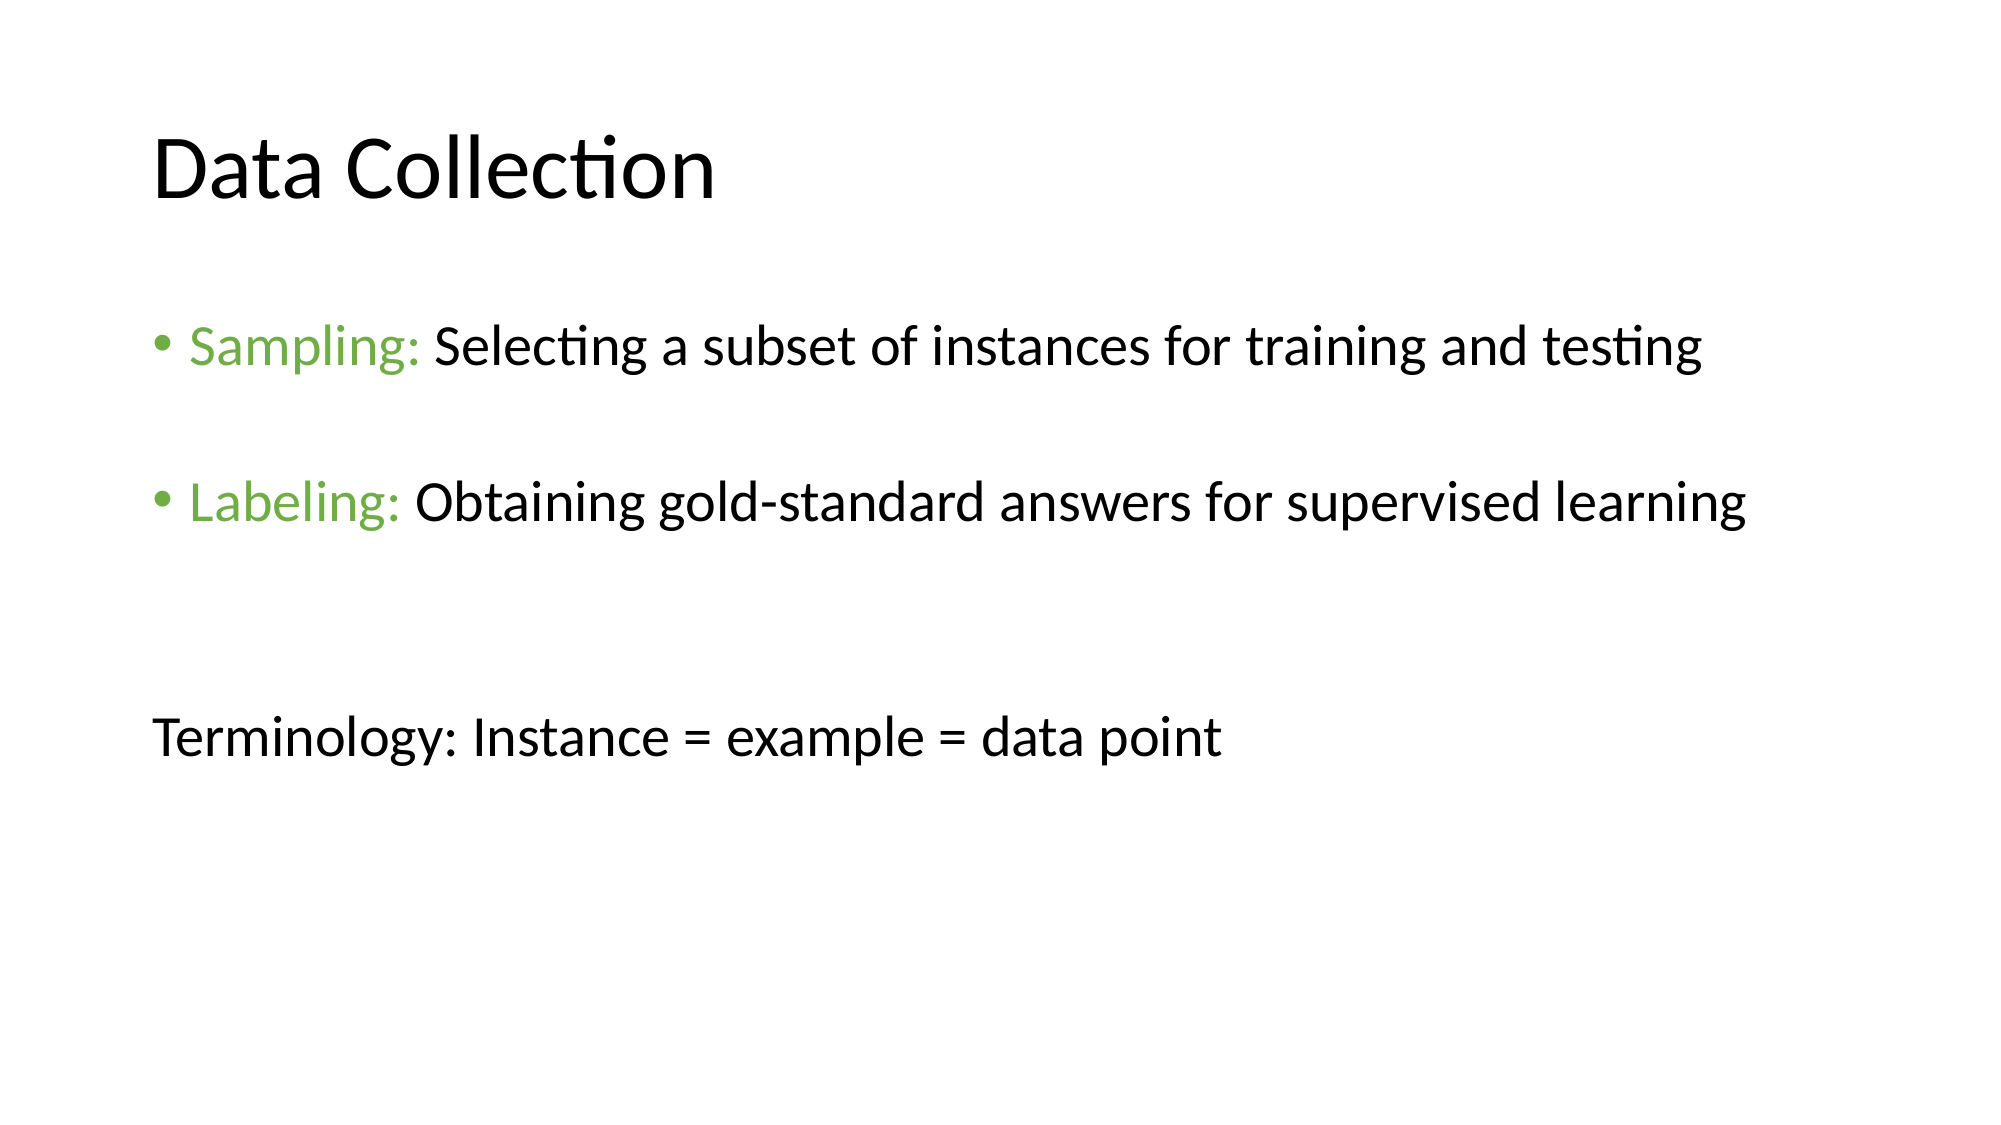

# Data Collection
Sampling: Selecting a subset of instances for training and testing

Labeling: Obtaining gold-standard answers for supervised learning

Terminology: Instance = example = data point